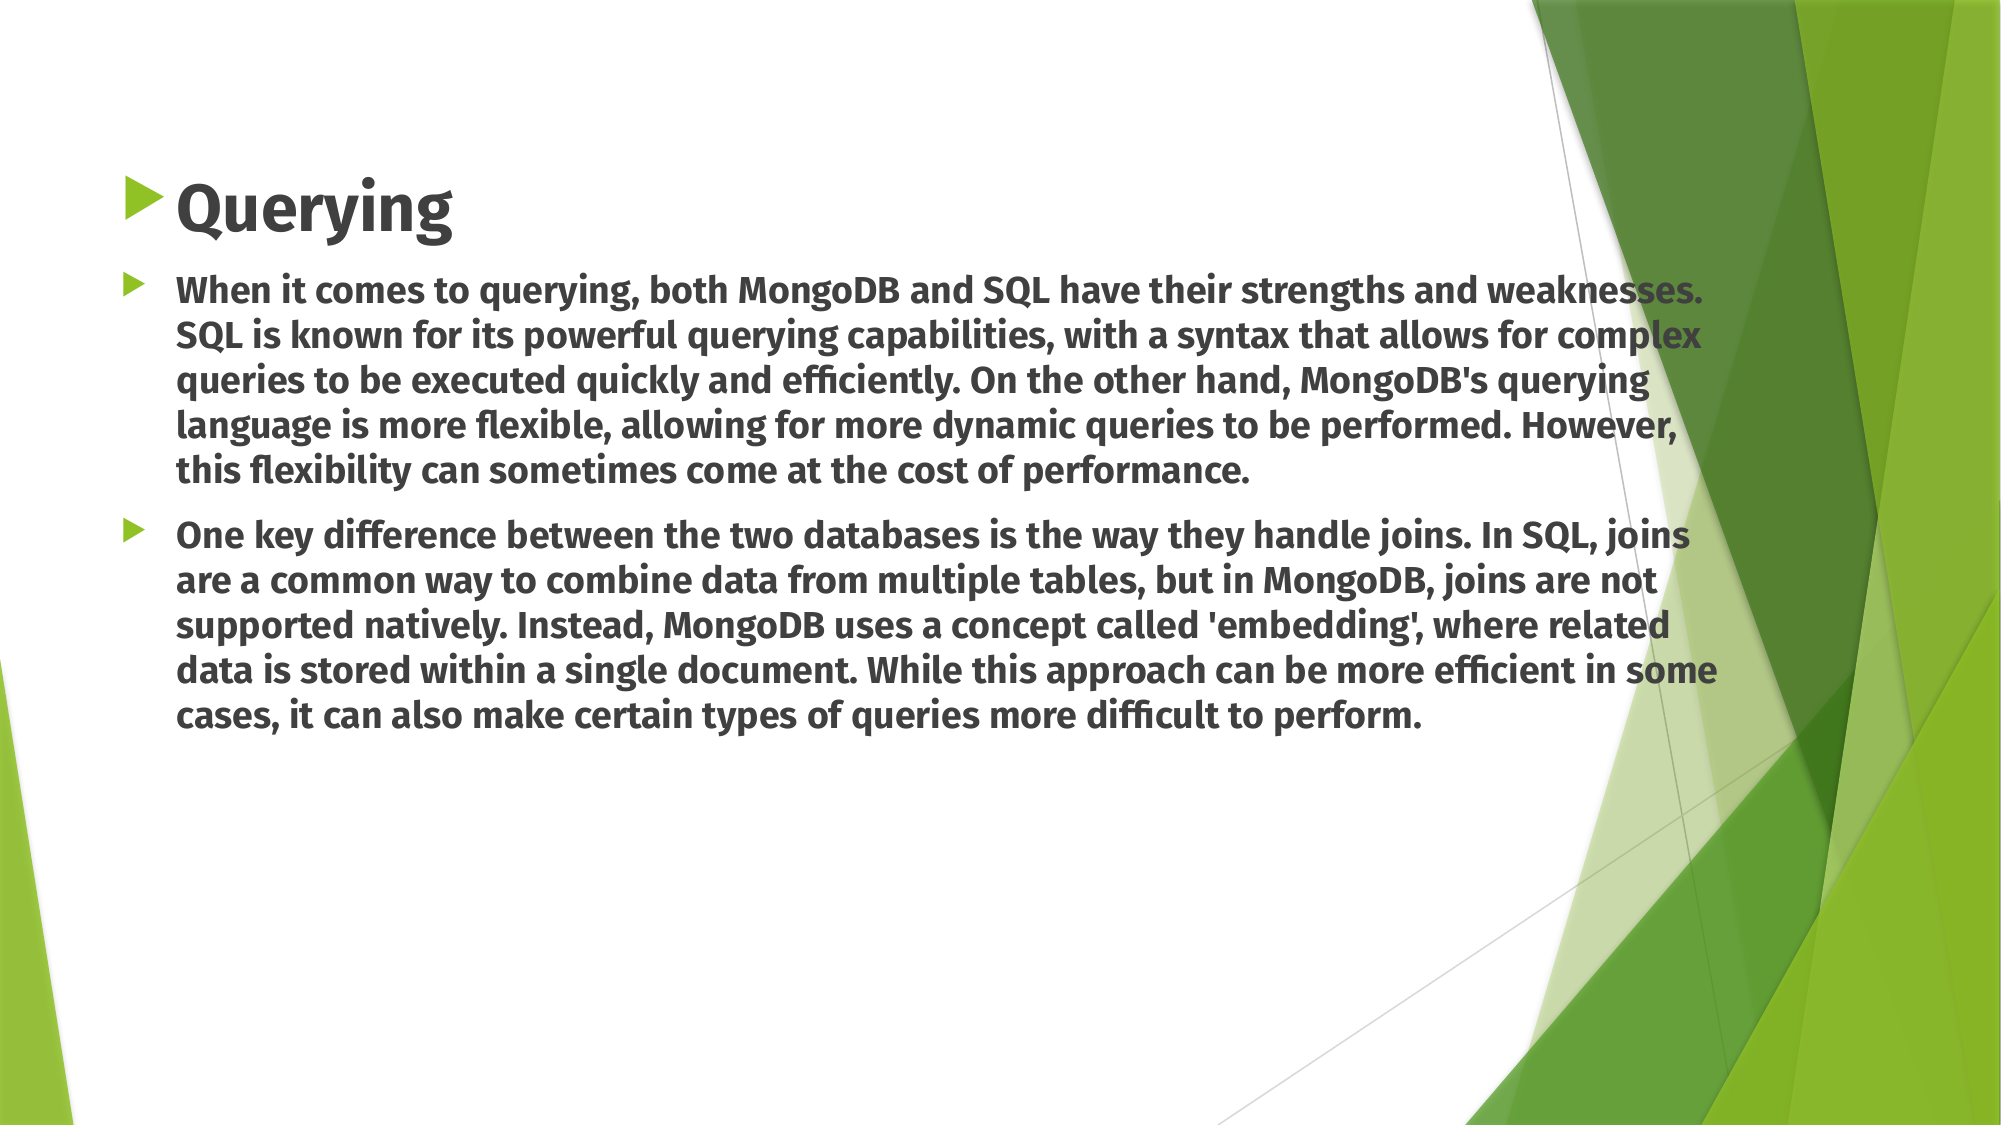

Querying
When it comes to querying, both MongoDB and SQL have their strengths and weaknesses. SQL is known for its powerful querying capabilities, with a syntax that allows for complex queries to be executed quickly and efficiently. On the other hand, MongoDB's querying language is more flexible, allowing for more dynamic queries to be performed. However, this flexibility can sometimes come at the cost of performance.
One key difference between the two databases is the way they handle joins. In SQL, joins are a common way to combine data from multiple tables, but in MongoDB, joins are not supported natively. Instead, MongoDB uses a concept called 'embedding', where related data is stored within a single document. While this approach can be more efficient in some cases, it can also make certain types of queries more difficult to perform.